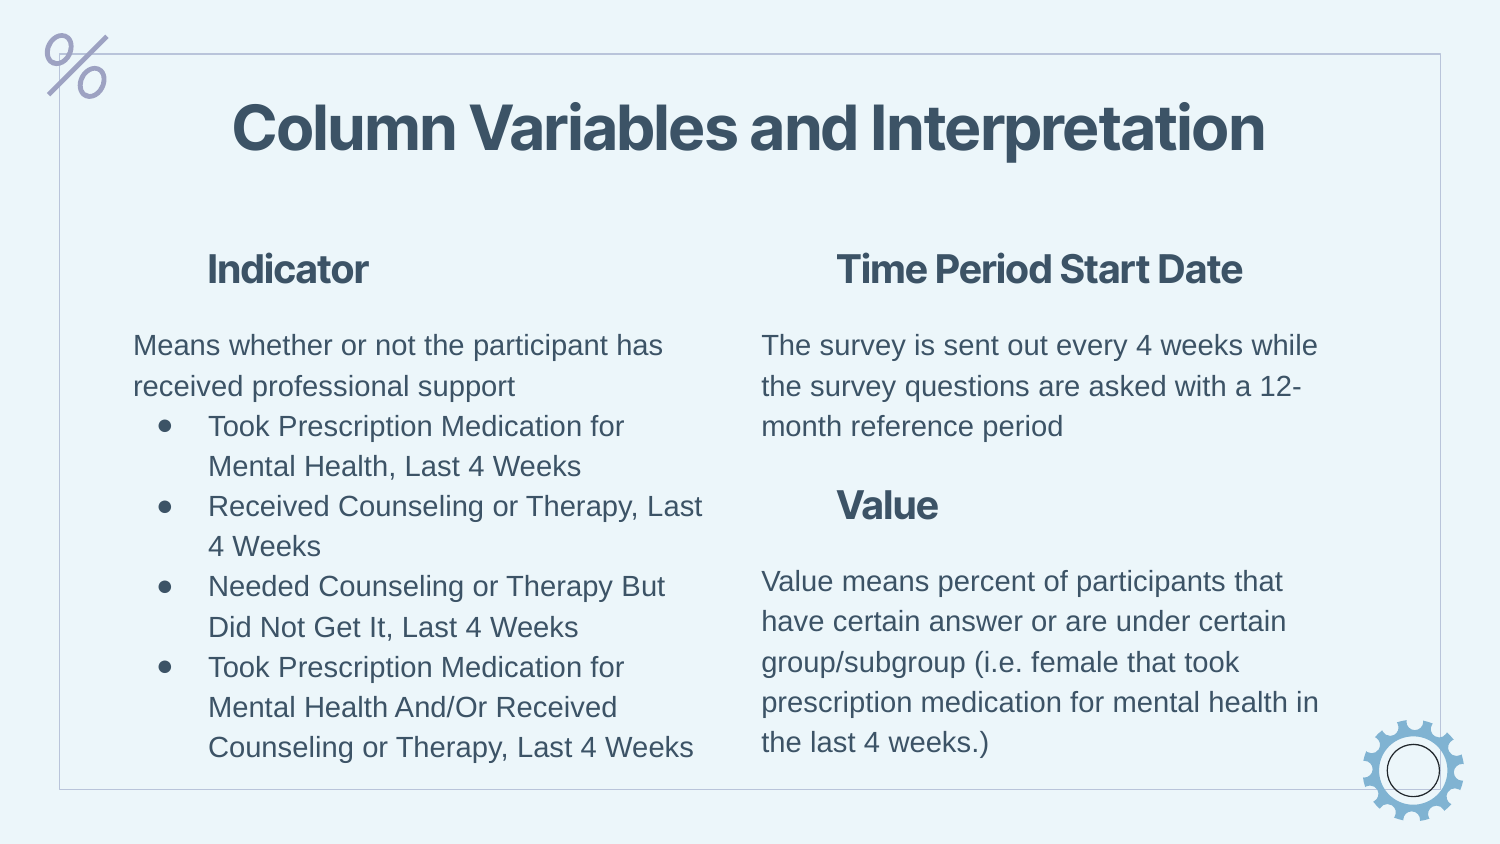

# Column Variables and Interpretation
Indicator
Time Period Start Date
Means whether or not the participant has received professional support
Took Prescription Medication for Mental Health, Last 4 Weeks
Received Counseling or Therapy, Last 4 Weeks
Needed Counseling or Therapy But Did Not Get It, Last 4 Weeks
Took Prescription Medication for Mental Health And/Or Received Counseling or Therapy, Last 4 Weeks
The survey is sent out every 4 weeks while the survey questions are asked with a 12-month reference period

Value
Value means percent of participants that have certain answer or are under certain group/subgroup (i.e. female that took prescription medication for mental health in the last 4 weeks.)